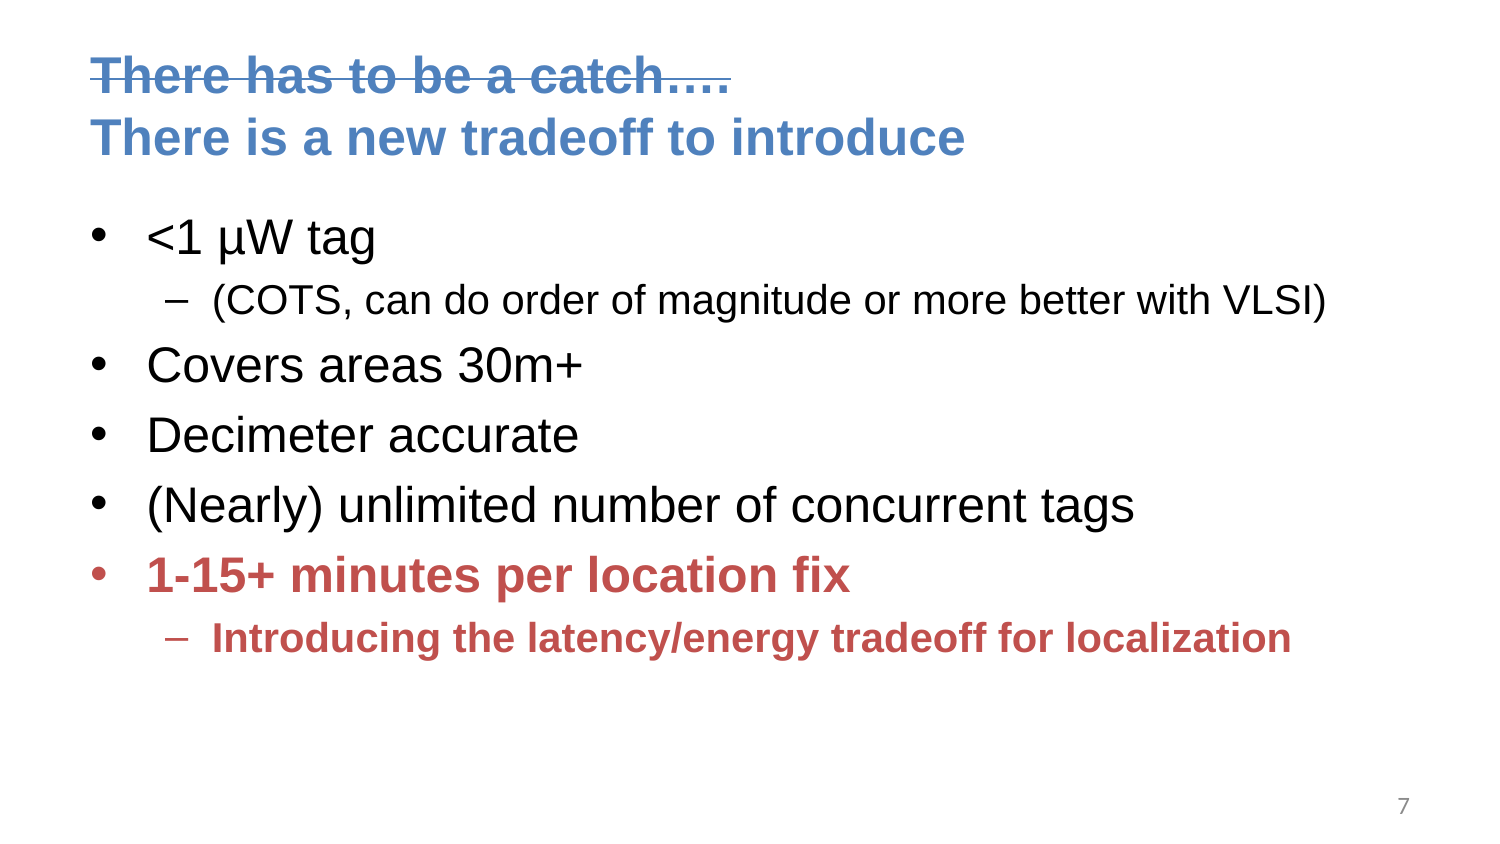

# There has to be a catch…. There is a new tradeoff to introduce
<1 µW tag
(COTS, can do order of magnitude or more better with VLSI)
Covers areas 30m+
Decimeter accurate
(Nearly) unlimited number of concurrent tags
1-15+ minutes per location fix
Introducing the latency/energy tradeoff for localization
7